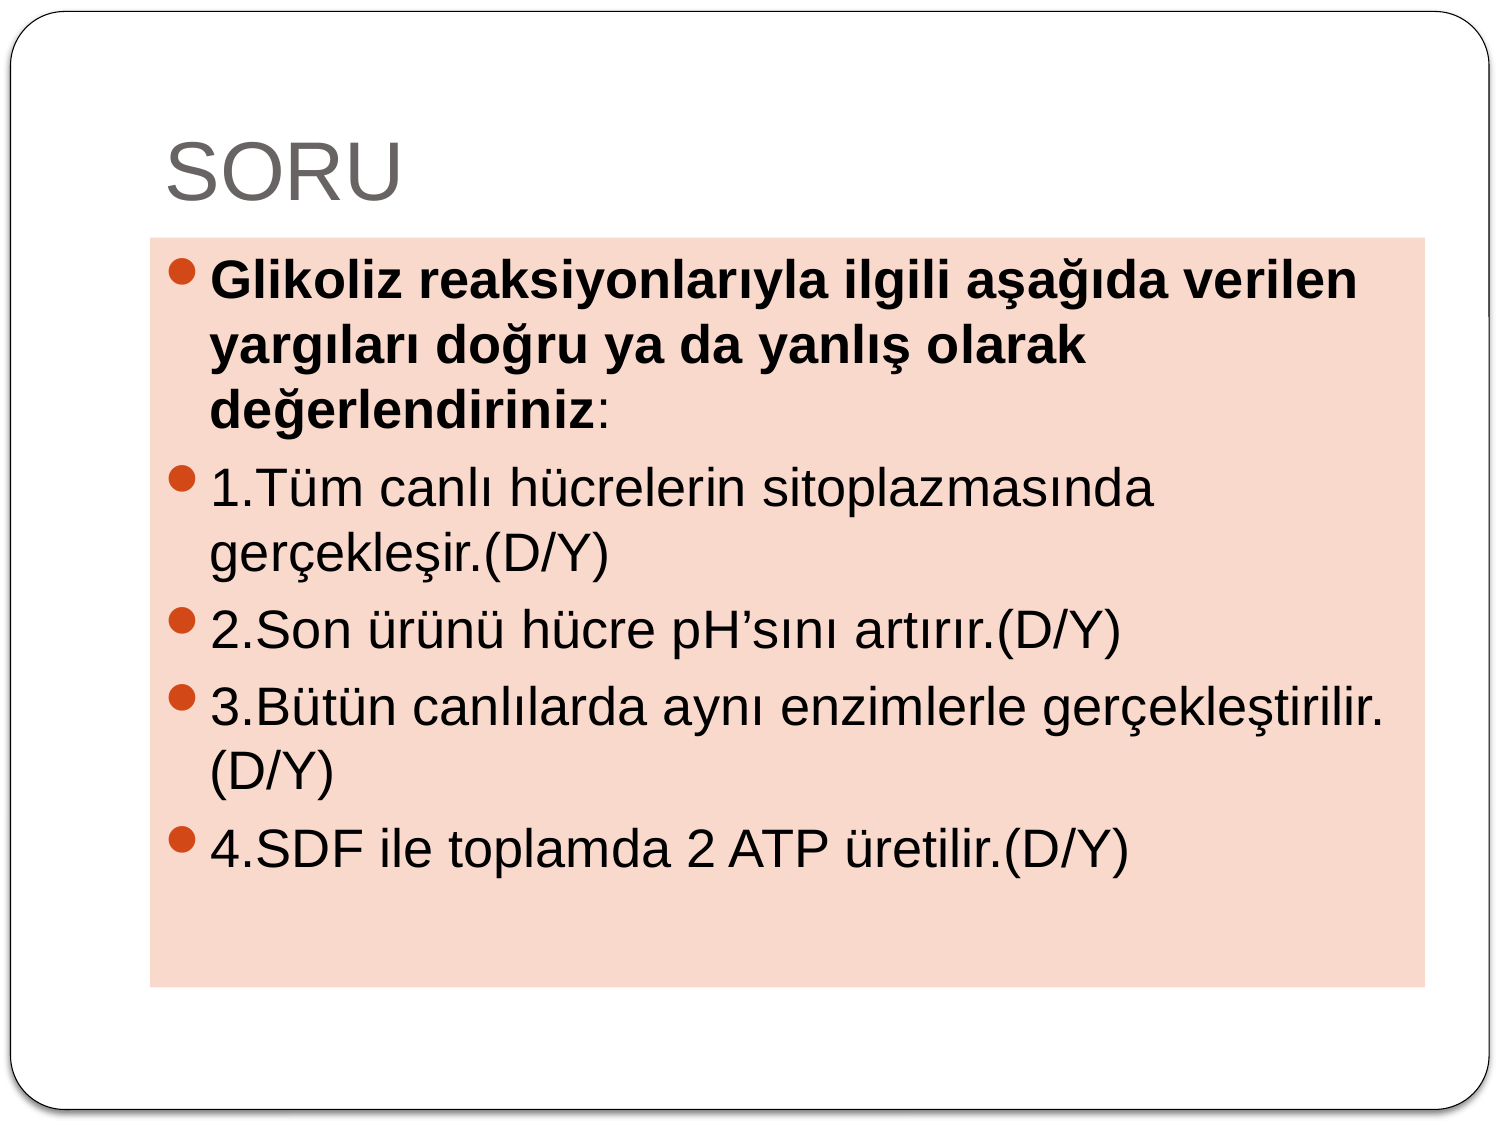

# SORU
Glikoliz reaksiyonlarıyla ilgili aşağıda verilen yargıları doğru ya da yanlış olarak değerlendiriniz:
1.Tüm canlı hücrelerin sitoplazmasında gerçekleşir.(D/Y)
2.Son ürünü hücre pH’sını artırır.(D/Y)
3.Bütün canlılarda aynı enzimlerle gerçekleştirilir.(D/Y)
4.SDF ile toplamda 2 ATP üretilir.(D/Y)